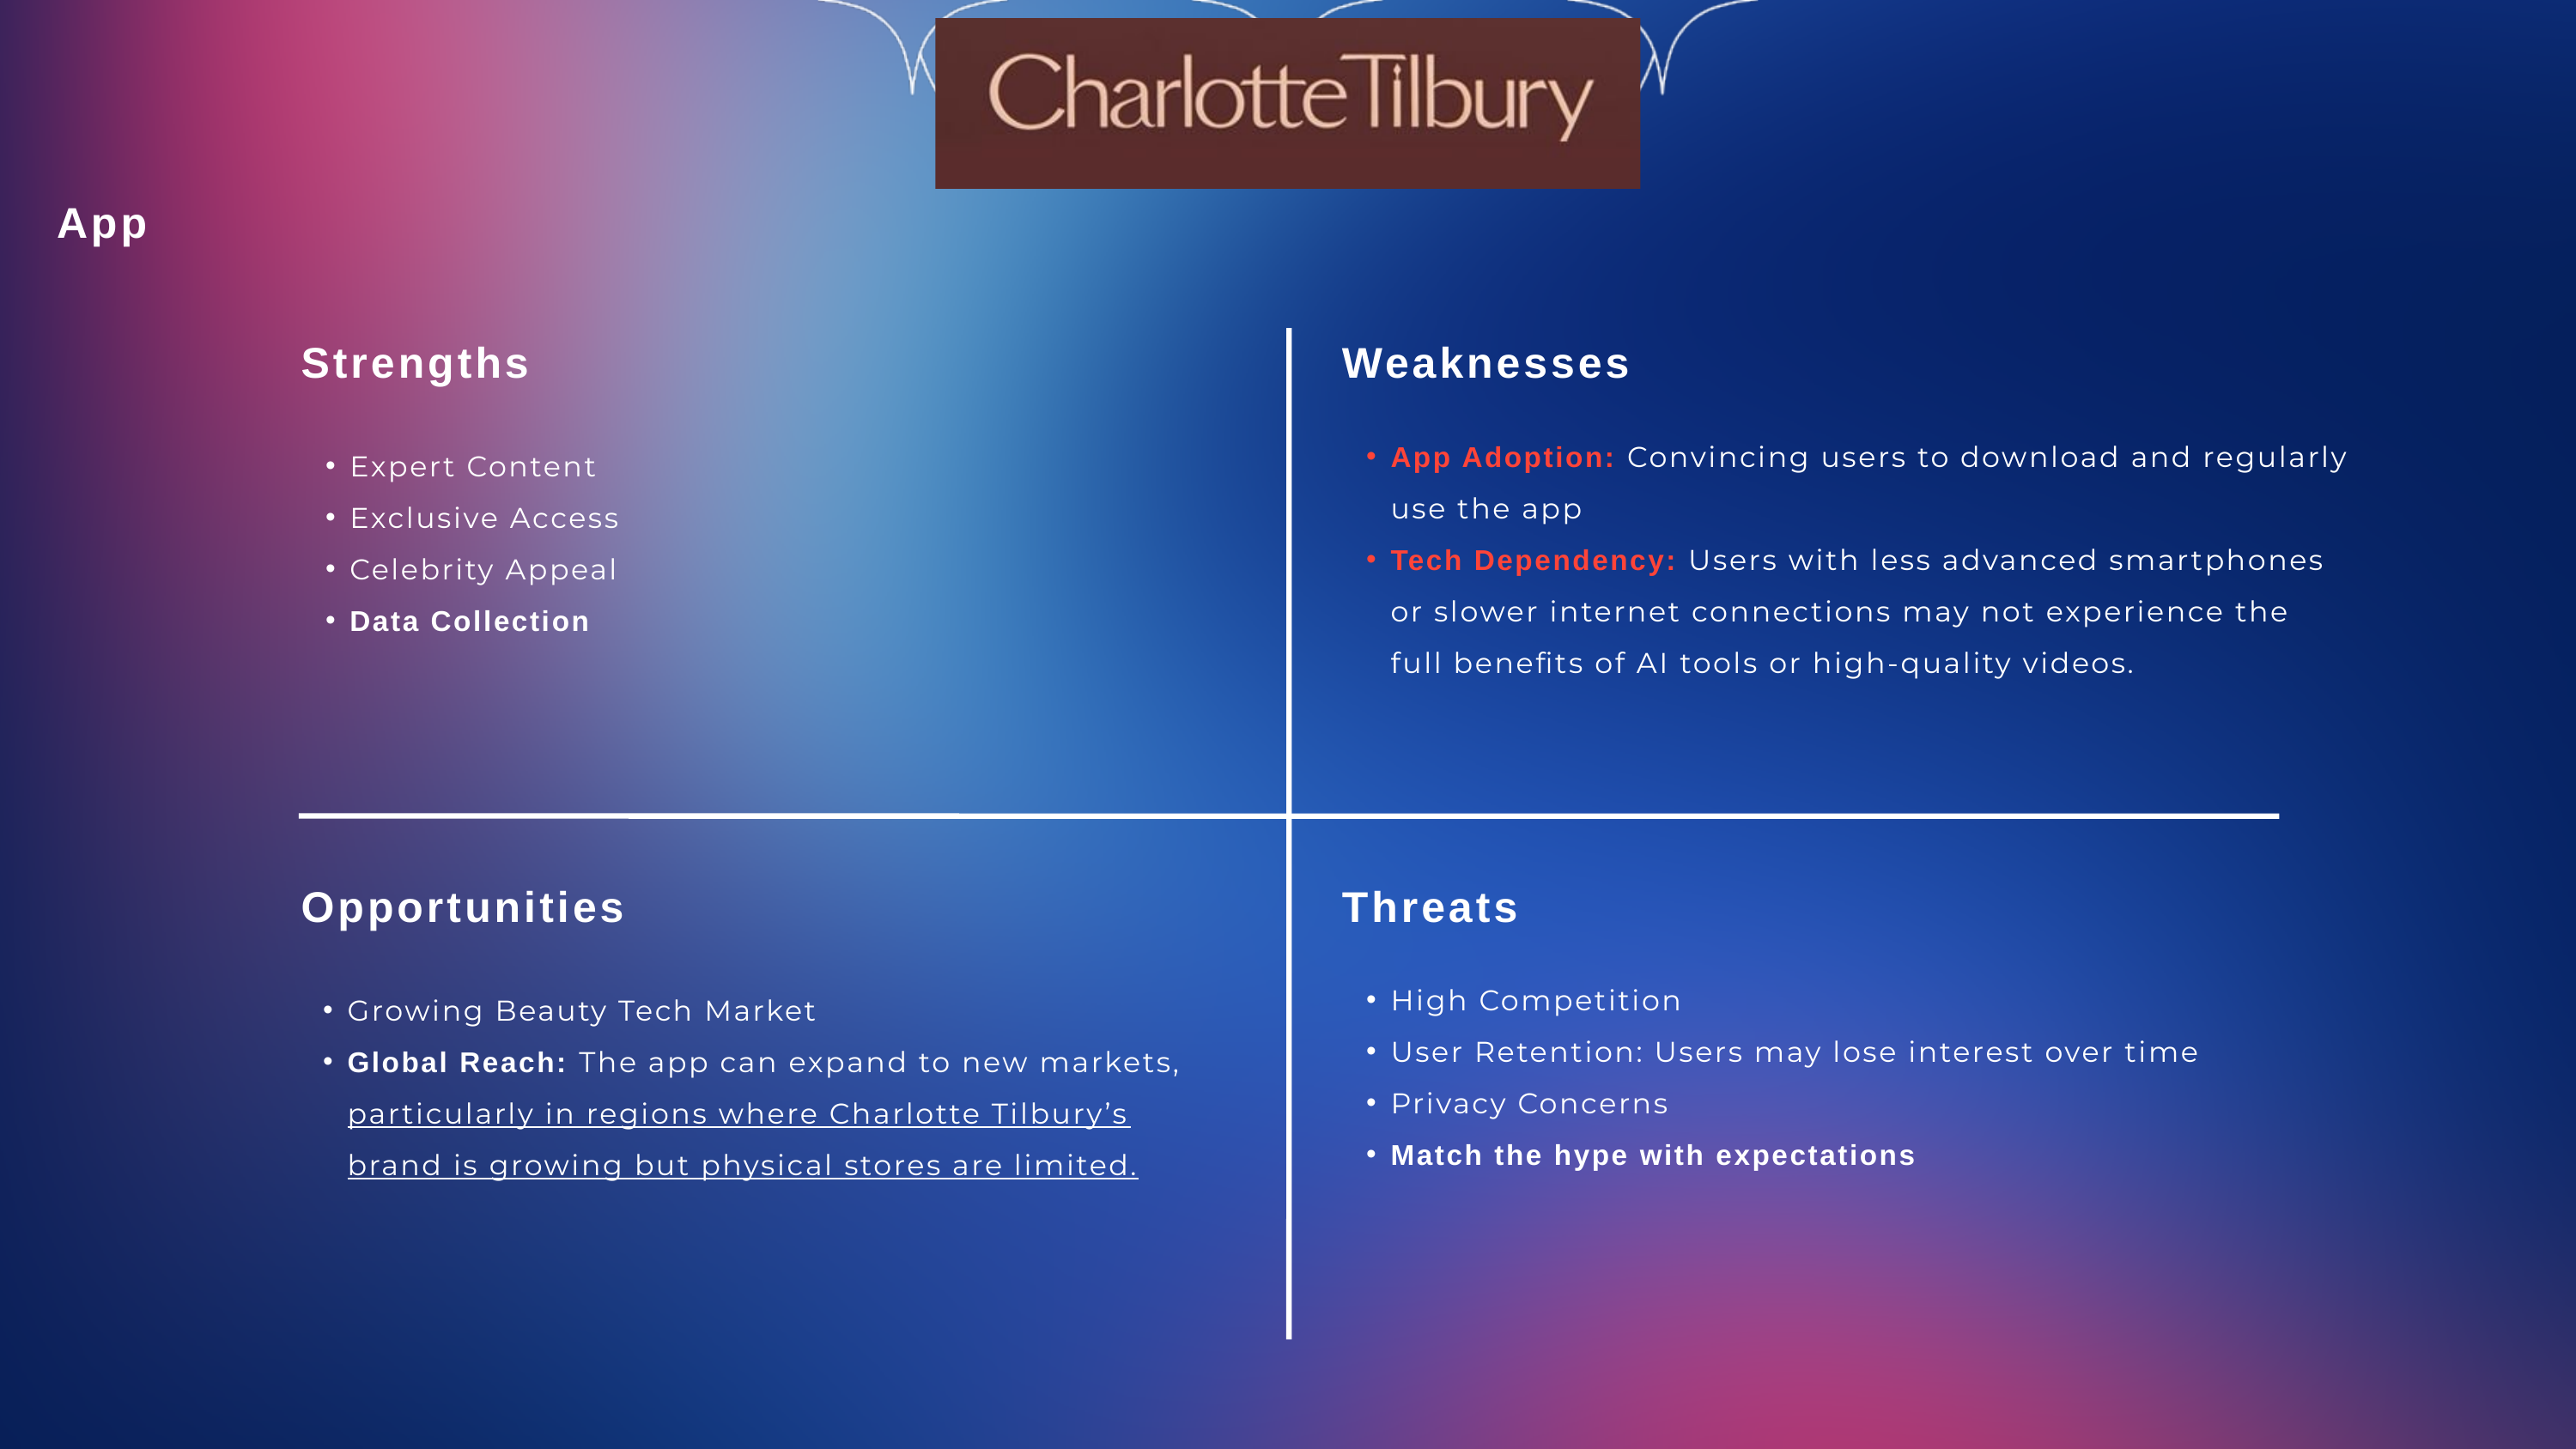

App
Strengths
Weaknesses

App Adoption: Convincing users to download and regularly use the app
Tech Dependency: Users with less advanced smartphones or slower internet connections may not experience the full benefits of AI tools or high-quality videos.

Expert Content
Exclusive Access
Celebrity Appeal
Data Collection

Opportunities
Threats
High Competition
User Retention: Users may lose interest over time
Privacy Concerns
Match the hype with expectations

Growing Beauty Tech Market
Global Reach: The app can expand to new markets, particularly in regions where Charlotte Tilbury’s brand is growing but physical stores are limited.